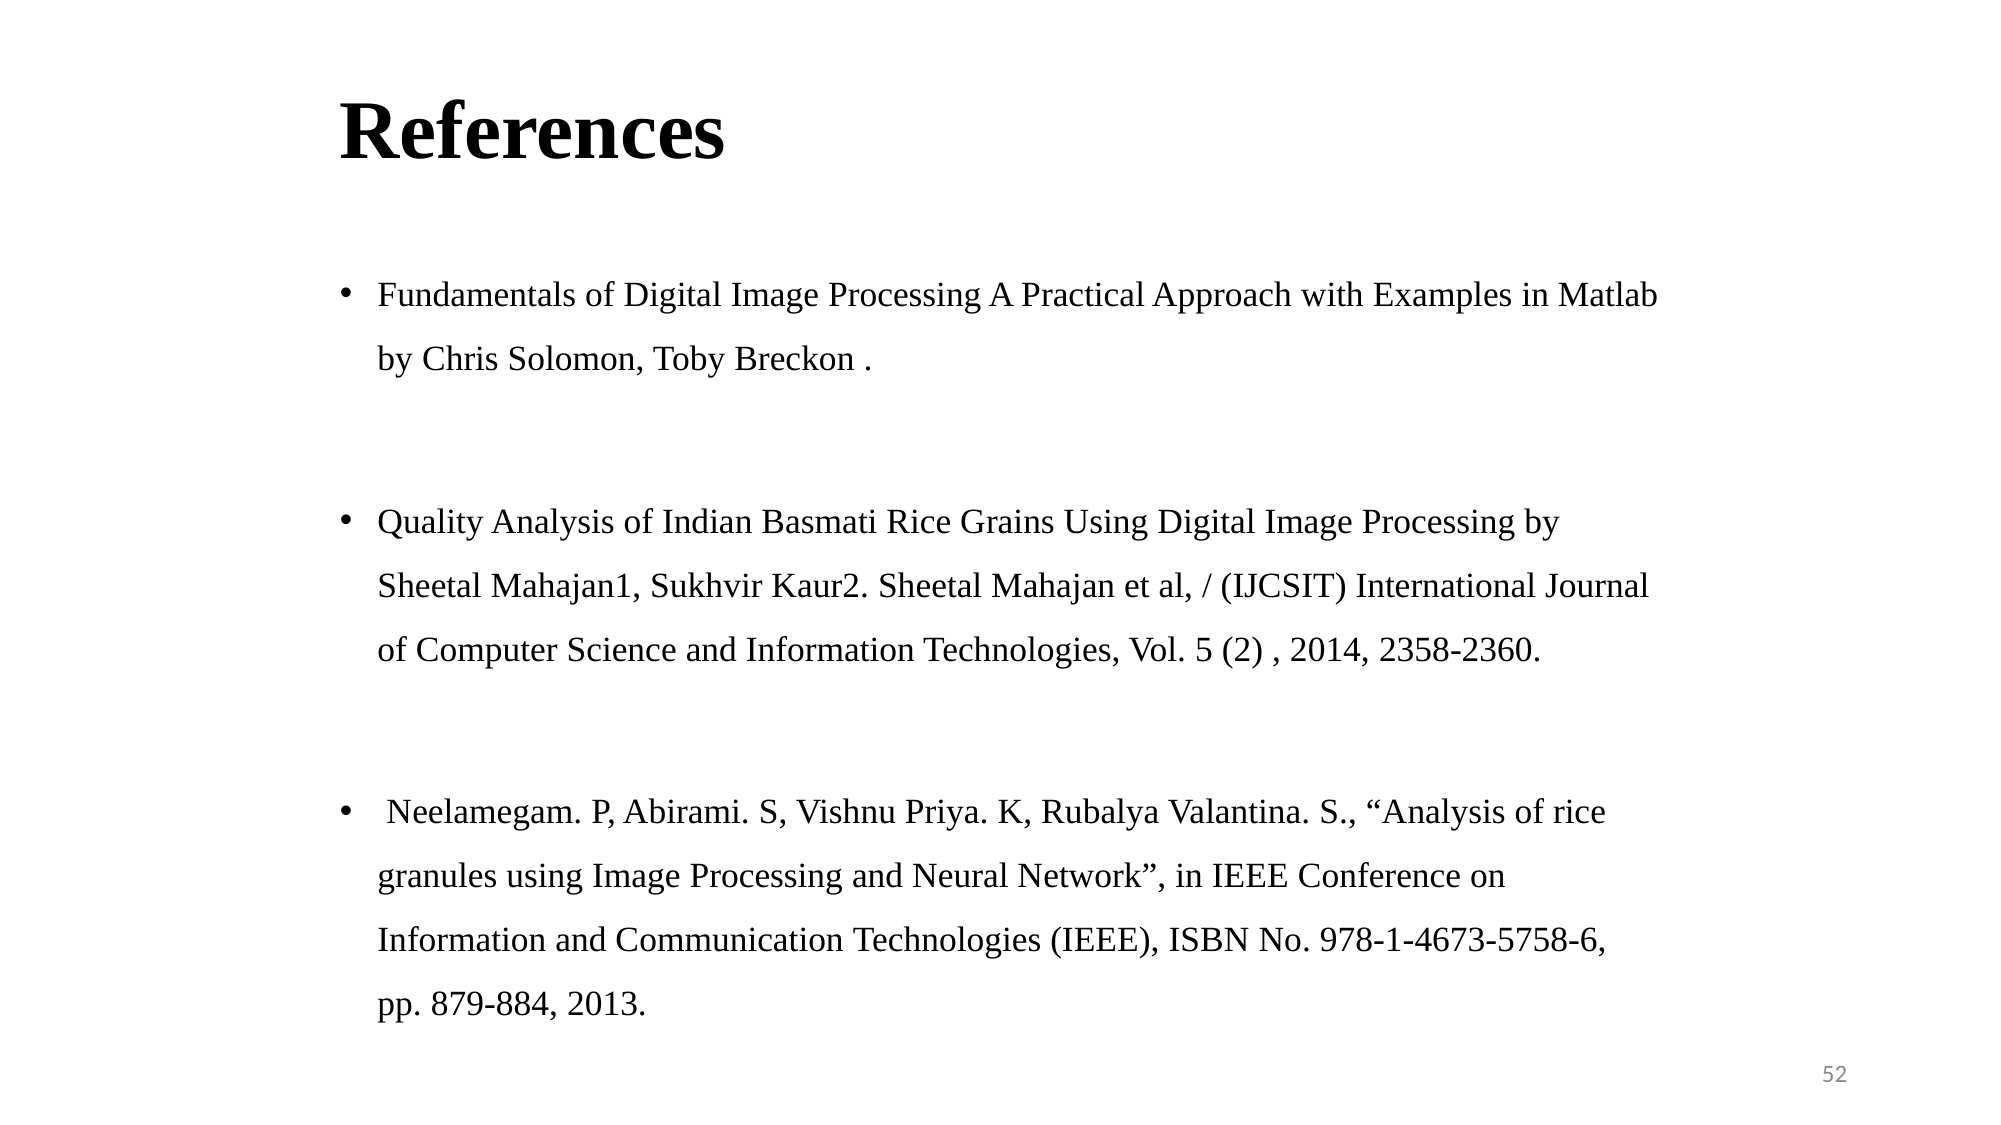

# References
Fundamentals of Digital Image Processing A Practical Approach with Examples in Matlab by Chris Solomon, Toby Breckon .

Quality Analysis of Indian Basmati Rice Grains Using Digital Image Processing by Sheetal Mahajan1, Sukhvir Kaur2. Sheetal Mahajan et al, / (IJCSIT) International Journal of Computer Science and Information Technologies, Vol. 5 (2) , 2014, 2358-2360.

 Neelamegam. P, Abirami. S, Vishnu Priya. K, Rubalya Valantina. S., “Analysis of rice granules using Image Processing and Neural Network”, in IEEE Conference on Information and Communication Technologies (IEEE), ISBN No. 978-1-4673-5758-6, pp. 879-884, 2013.

52